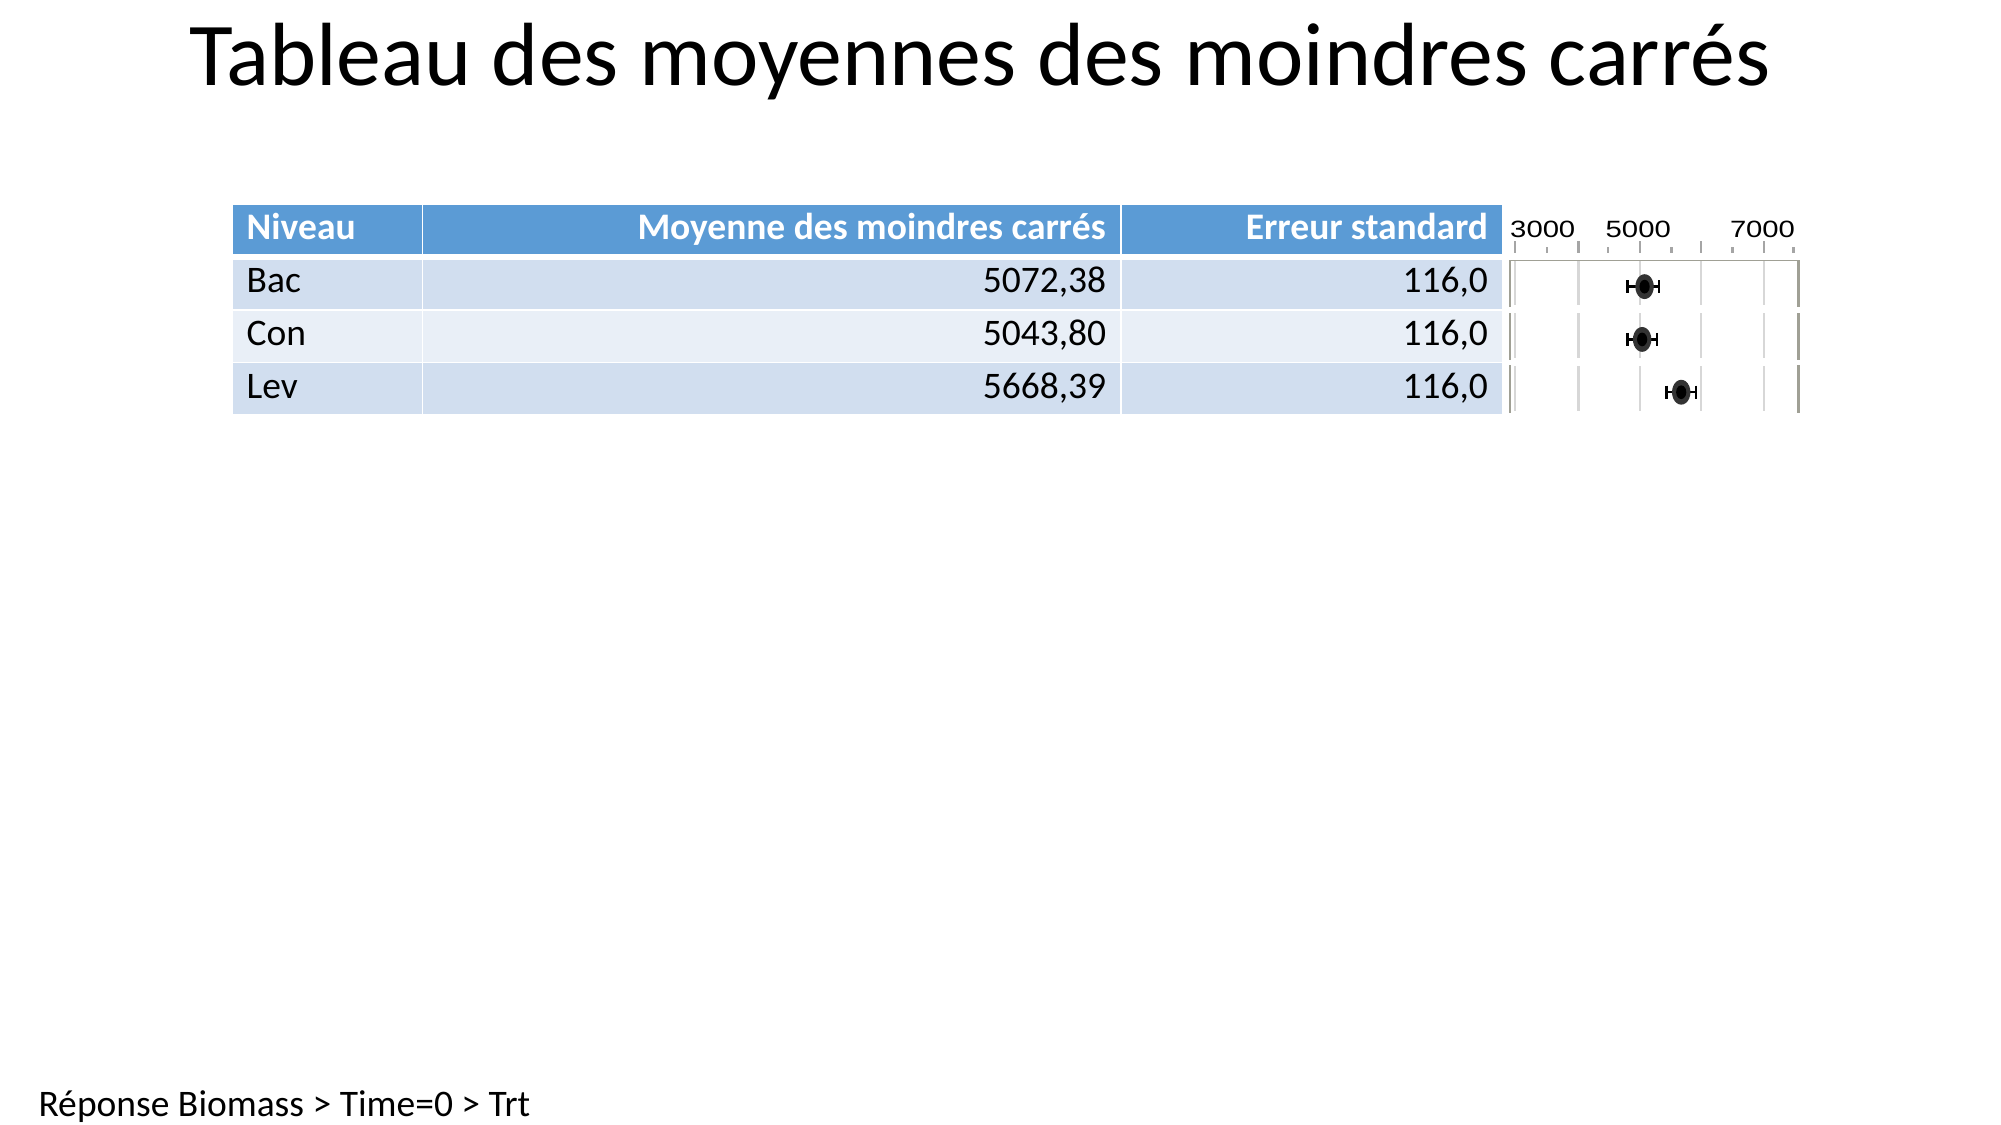

# Tableau des moyennes des moindres carrés
| Niveau | Moyenne des moindres carrés | Erreur standard |  |
| --- | --- | --- | --- |
| Bac | 5072,38 | 116,0 |  |
| Con | 5043,80 | 116,0 |  |
| Lev | 5668,39 | 116,0 |  |
Réponse Biomass > Time=0 > Trt